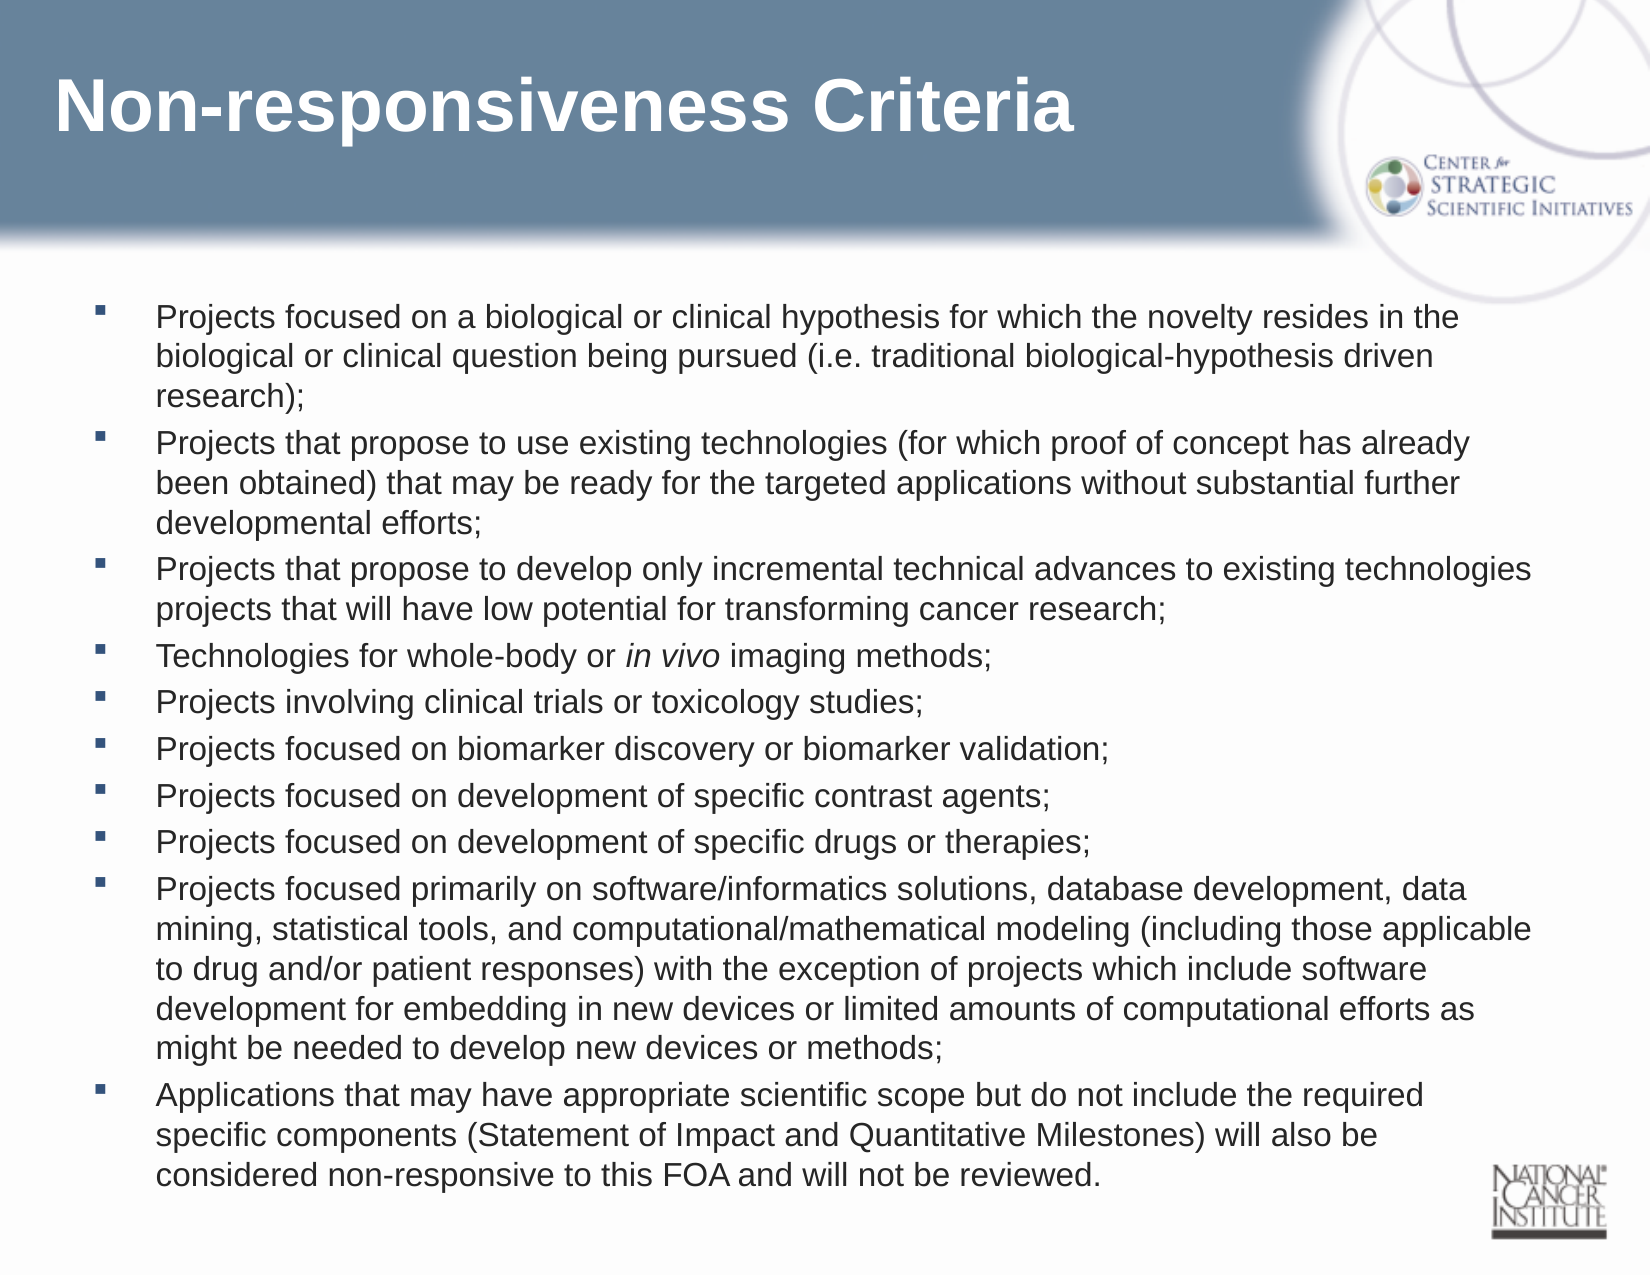

# Non-responsiveness Criteria
Projects focused on a biological or clinical hypothesis for which the novelty resides in the biological or clinical question being pursued (i.e. traditional biological-hypothesis driven research);
Projects that propose to use existing technologies (for which proof of concept has already been obtained) that may be ready for the targeted applications without substantial further developmental efforts;
Projects that propose to develop only incremental technical advances to existing technologies projects that will have low potential for transforming cancer research;
Technologies for whole-body or in vivo imaging methods;
Projects involving clinical trials or toxicology studies;
Projects focused on biomarker discovery or biomarker validation;
Projects focused on development of specific contrast agents;
Projects focused on development of specific drugs or therapies;
Projects focused primarily on software/informatics solutions, database development, data mining, statistical tools, and computational/mathematical modeling (including those applicable to drug and/or patient responses) with the exception of projects which include software development for embedding in new devices or limited amounts of computational efforts as might be needed to develop new devices or methods;
Applications that may have appropriate scientific scope but do not include the required specific components (Statement of Impact and Quantitative Milestones) will also be considered non-responsive to this FOA and will not be reviewed.